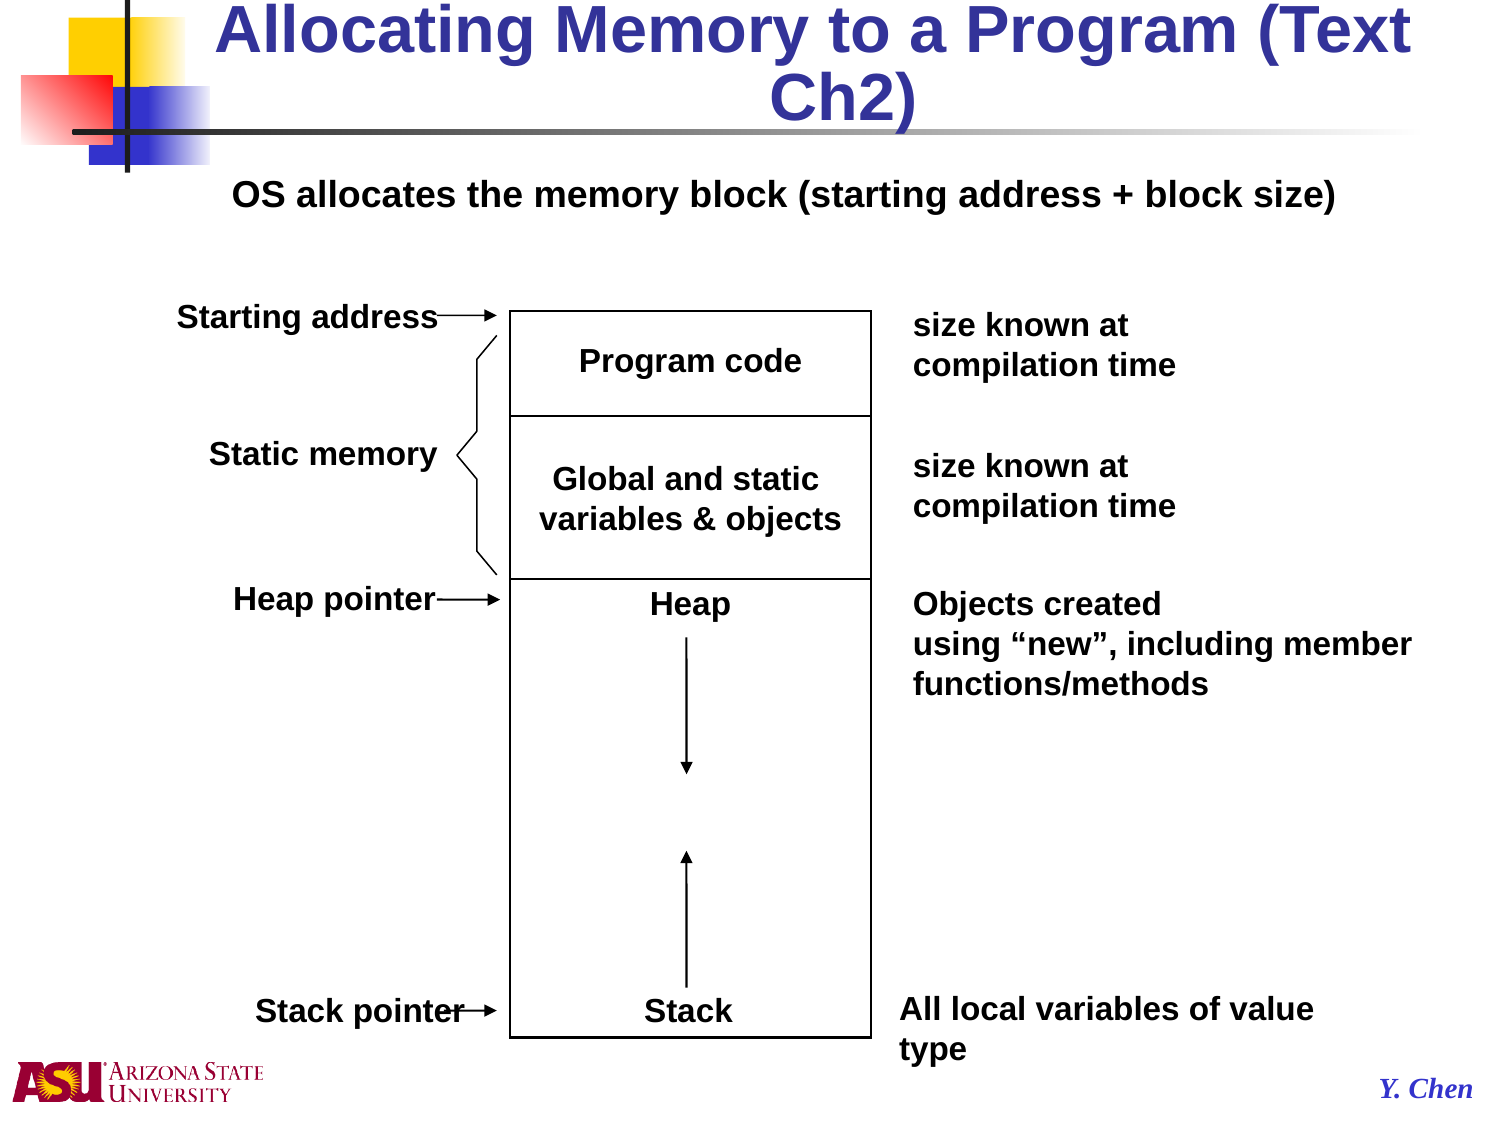

Allocating Memory to a Program (Text Ch2)
OS allocates the memory block (starting address + block size)
Starting address
size known at compilation time

Program code

Global and static
variables & objects
Static memory
size known at compilation time
Heap pointer
Heap
Objects created
using “new”, including member functions/methods

Block size

All local variables of value type
Stack pointer
Stack